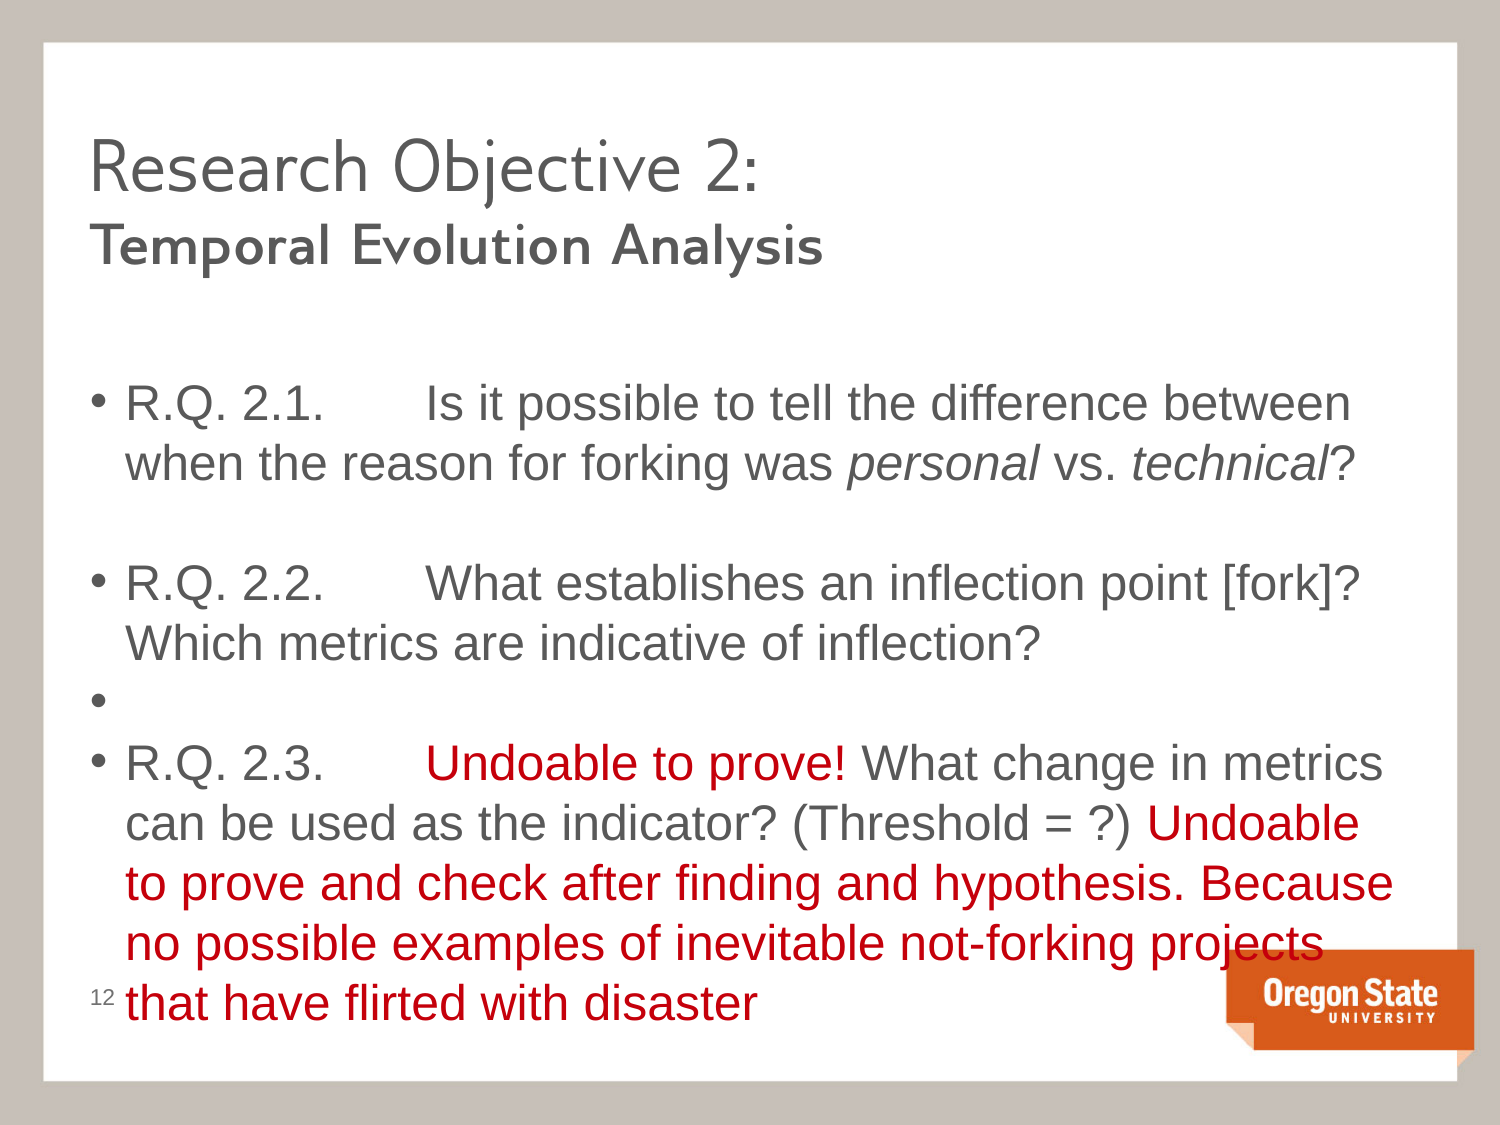

Research Objective 2:
Temporal Evolution Analysis

R.Q. 2.1. 	Is it possible to tell the difference between when the reason for forking was personal vs. technical?

R.Q. 2.2. 	What establishes an inflection point [fork]? Which metrics are indicative of inflection?

R.Q. 2.3. 	Undoable to prove! What change in metrics can be used as the indicator? (Threshold = ?) Undoable to prove and check after finding and hypothesis. Because no possible examples of inevitable not-forking projects that have flirted with disaster

12